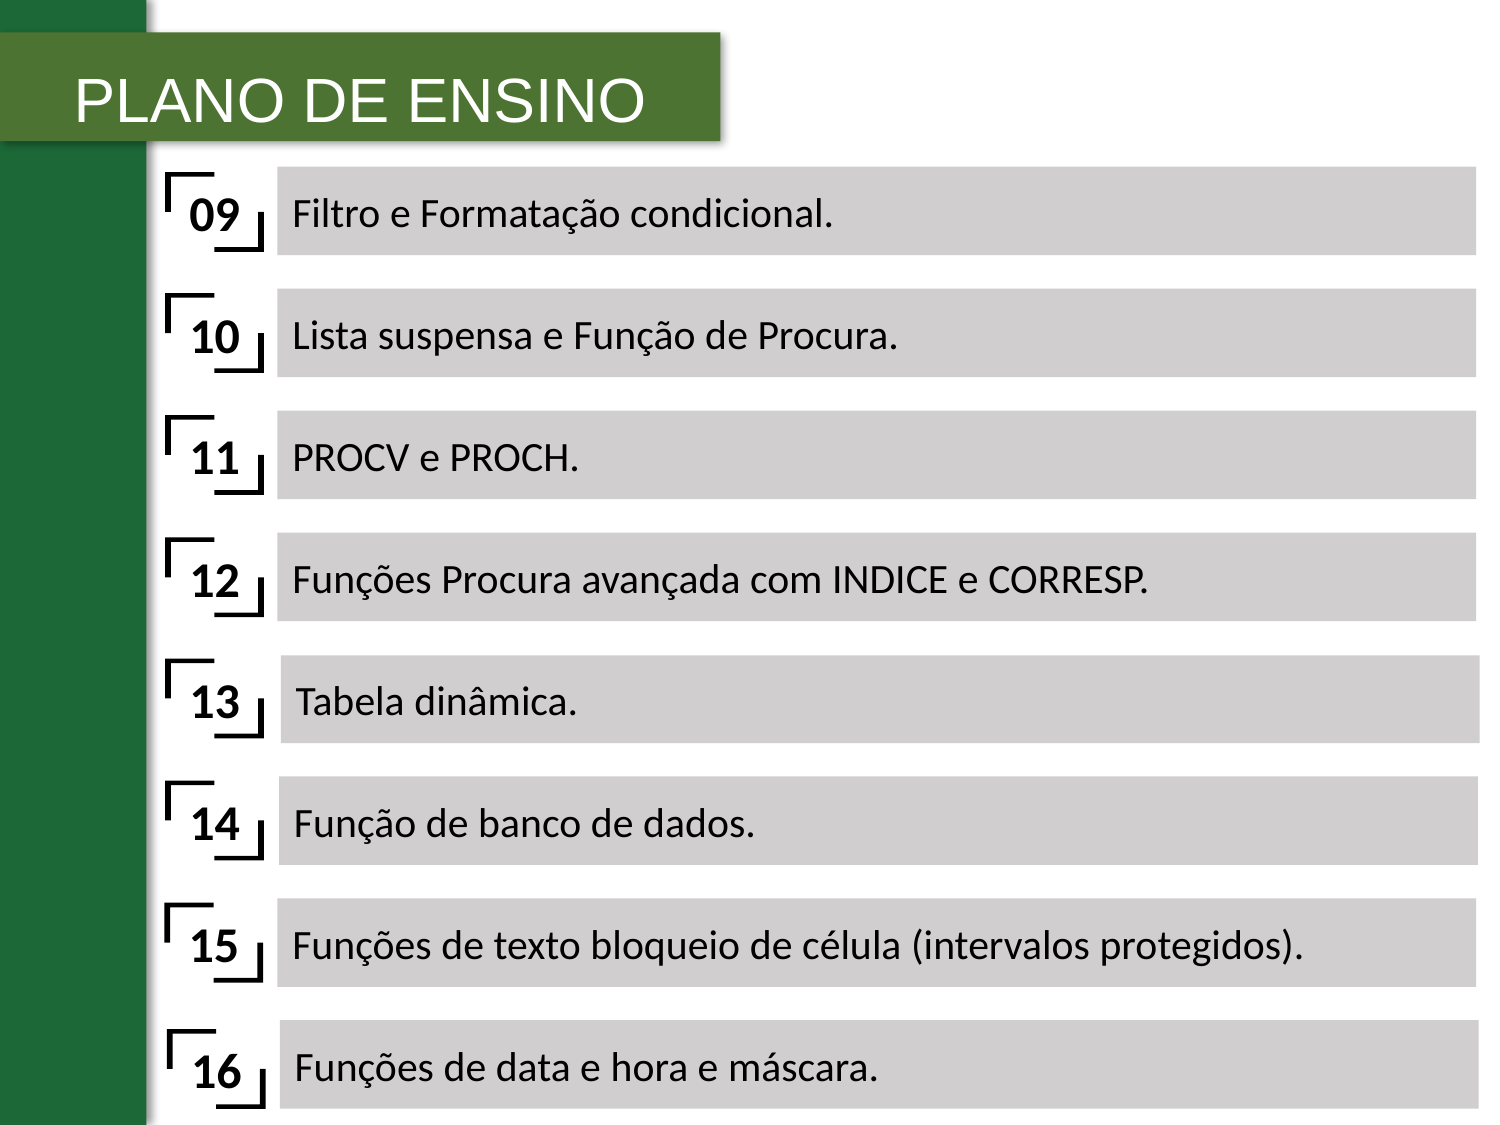

Filtro e Formatação condicional.
09
Lista suspensa e Função de Procura.
10
PROCV e PROCH.
11
Funções Procura avançada com INDICE e CORRESP.
12

Tabela dinâmica.
13
Função de banco de dados.
14
Funções de texto bloqueio de célula (intervalos protegidos).
15
Funções de data e hora e máscara.
16